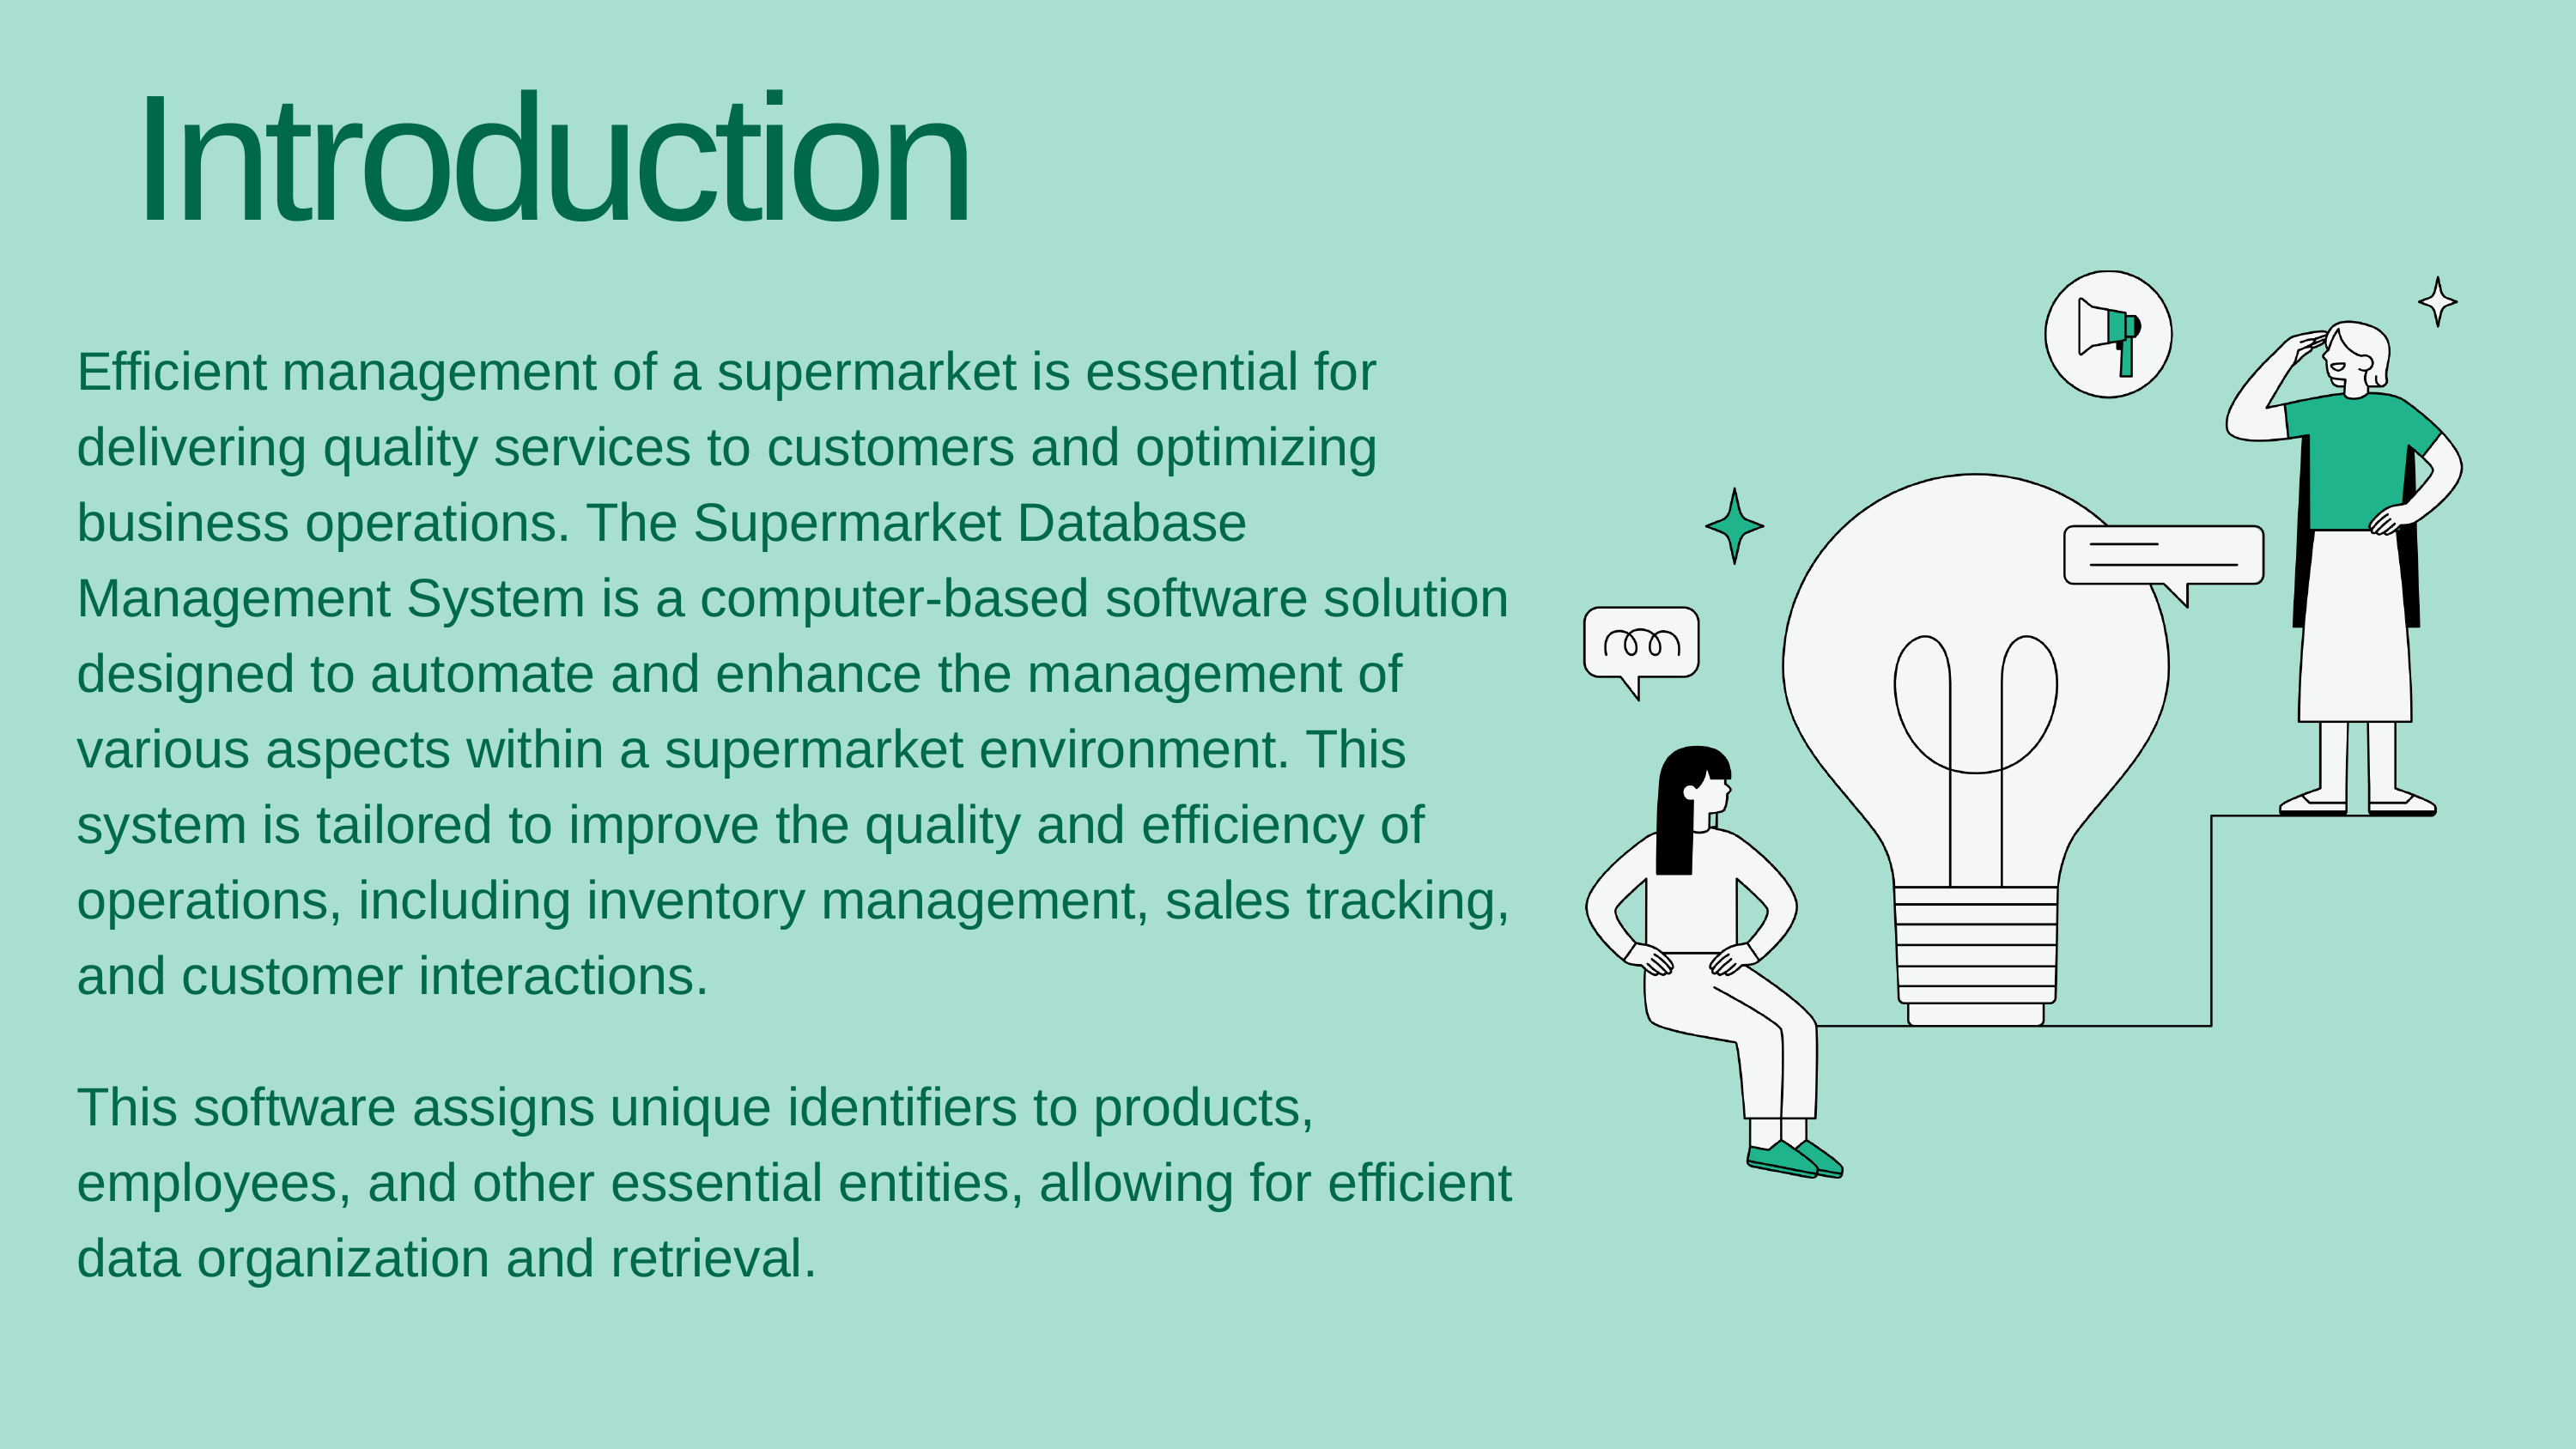

Introduction

Efficient management of a supermarket is essential for delivering quality services to customers and optimizing business operations. The Supermarket Database Management System is a computer-based software solution designed to automate and enhance the management of various aspects within a supermarket environment. This system is tailored to improve the quality and efficiency of operations, including inventory management, sales tracking, and customer interactions.
This software assigns unique identifiers to products, employees, and other essential entities, allowing for efficient data organization and retrieval.